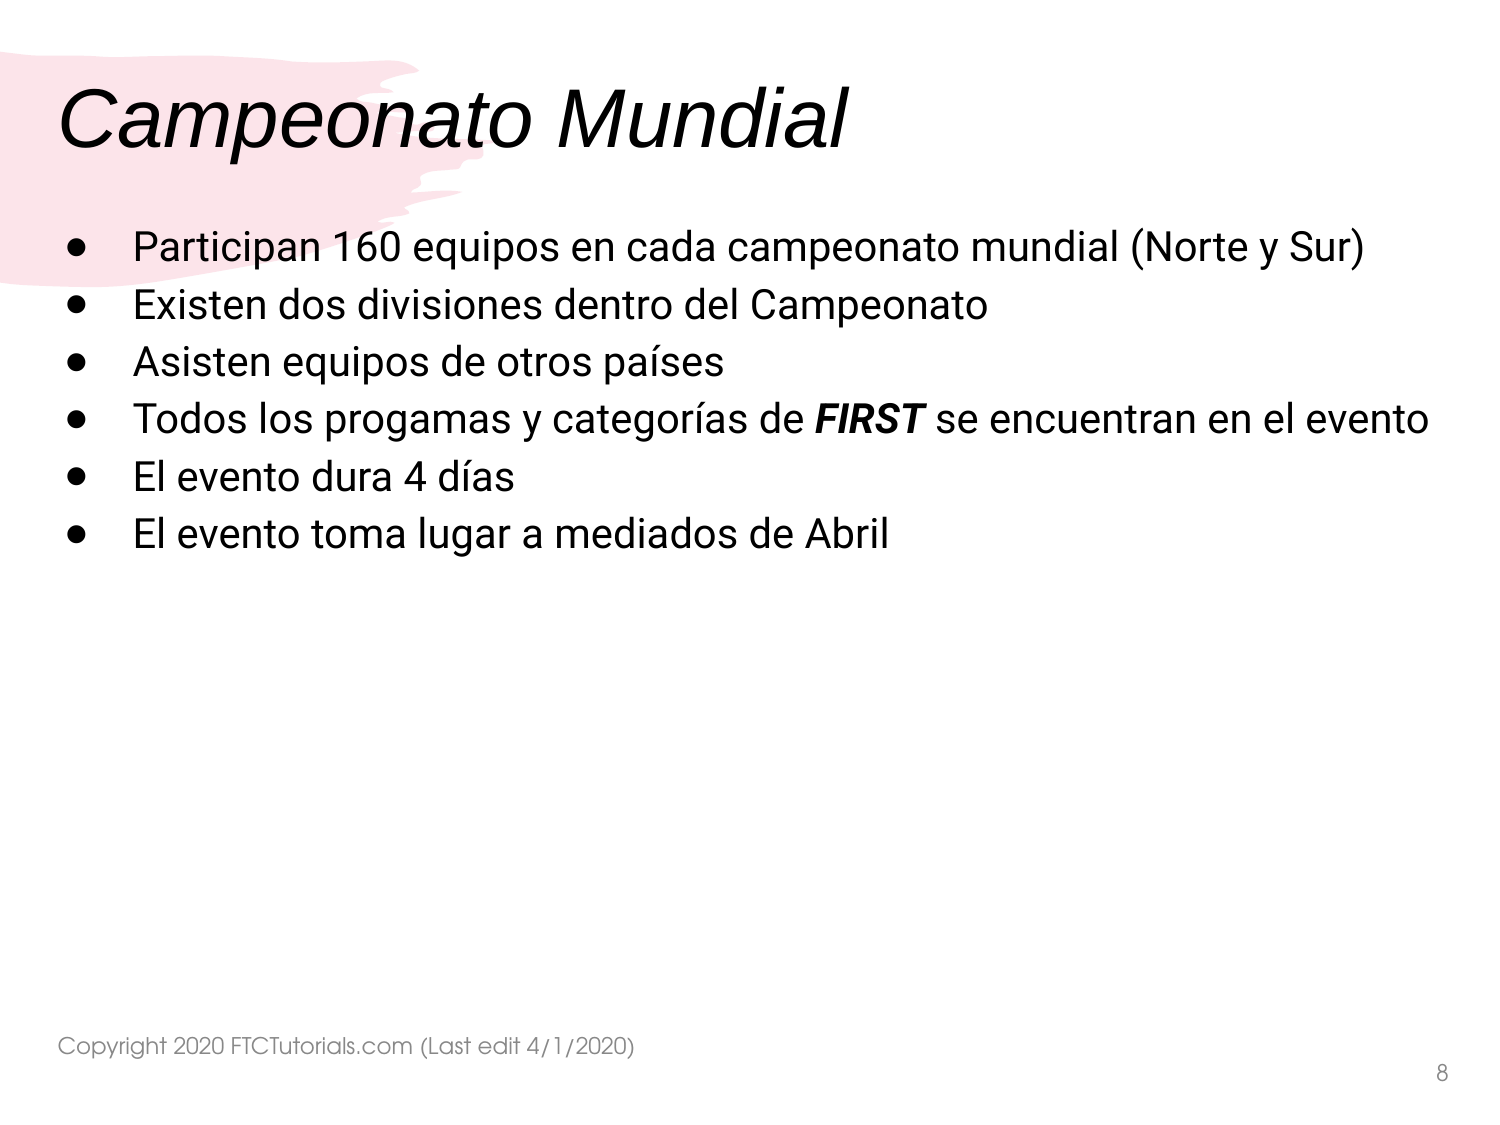

# Campeonato Mundial
Participan 160 equipos en cada campeonato mundial (Norte y Sur)
Existen dos divisiones dentro del Campeonato
Asisten equipos de otros países
Todos los progamas y categorías de FIRST se encuentran en el evento
El evento dura 4 días
El evento toma lugar a mediados de Abril

Copyright 2020 FTCTutorials.com (Last edit 4/1/2020)

8